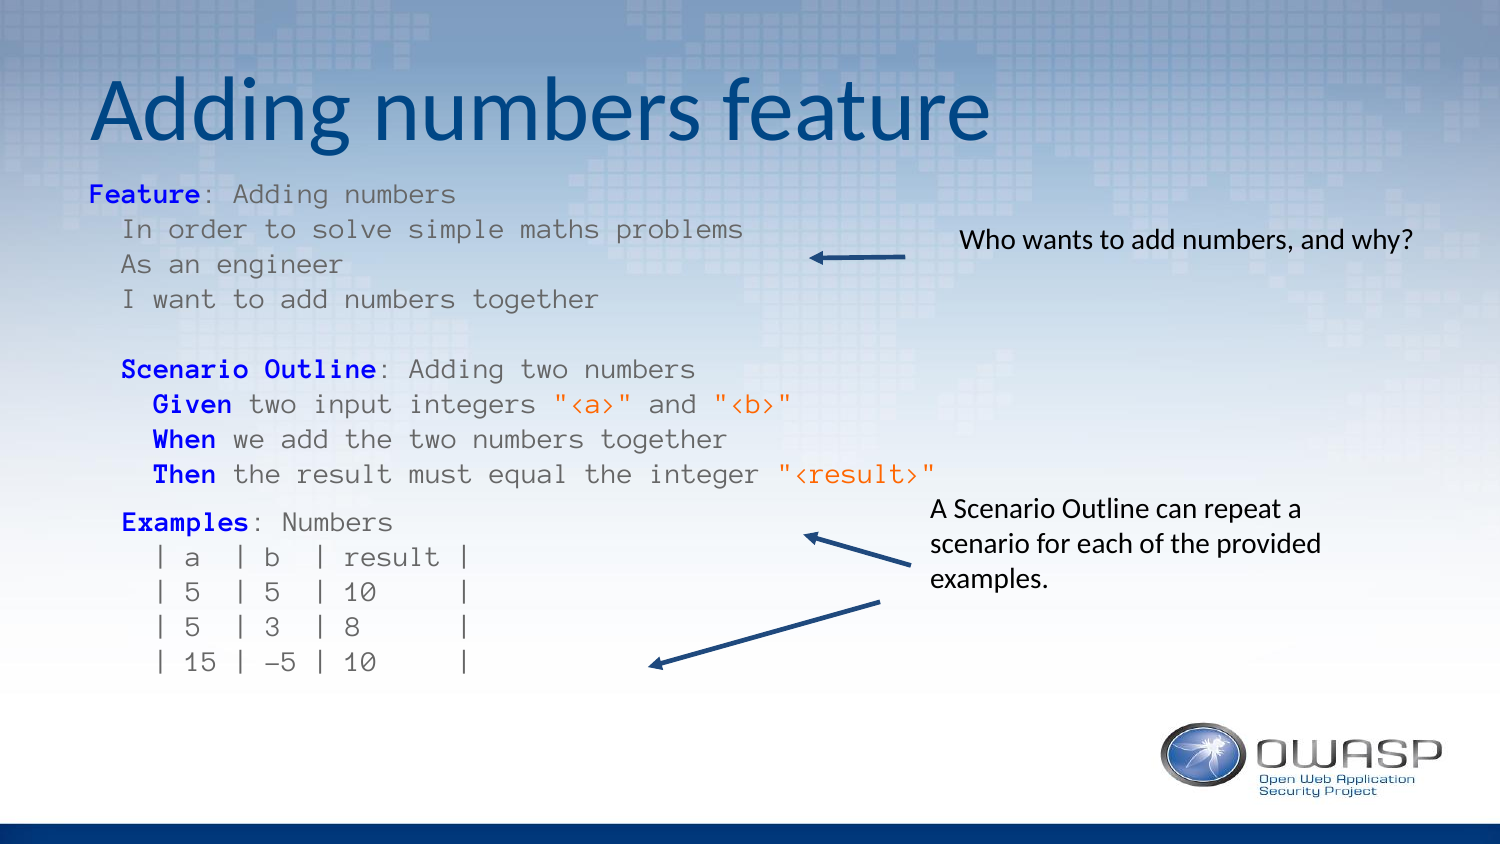

# Adding numbers feature
Feature: Adding numbers
  In order to solve simple maths problems
  As an engineer
  I want to add numbers together
  Scenario Outline: Adding two numbers
    Given two input integers "<a>" and "<b>"
    When we add the two numbers together
    Then the result must equal the integer "<result>"
    Examples: Numbers
    | a  | b  | result |
    | 5  | 5  | 10     |
    | 5  | 3  | 8      |
    | 15 | -5 | 10     |
Who wants to add numbers, and why?

A Scenario Outline can repeat a scenario for each of the provided examples.